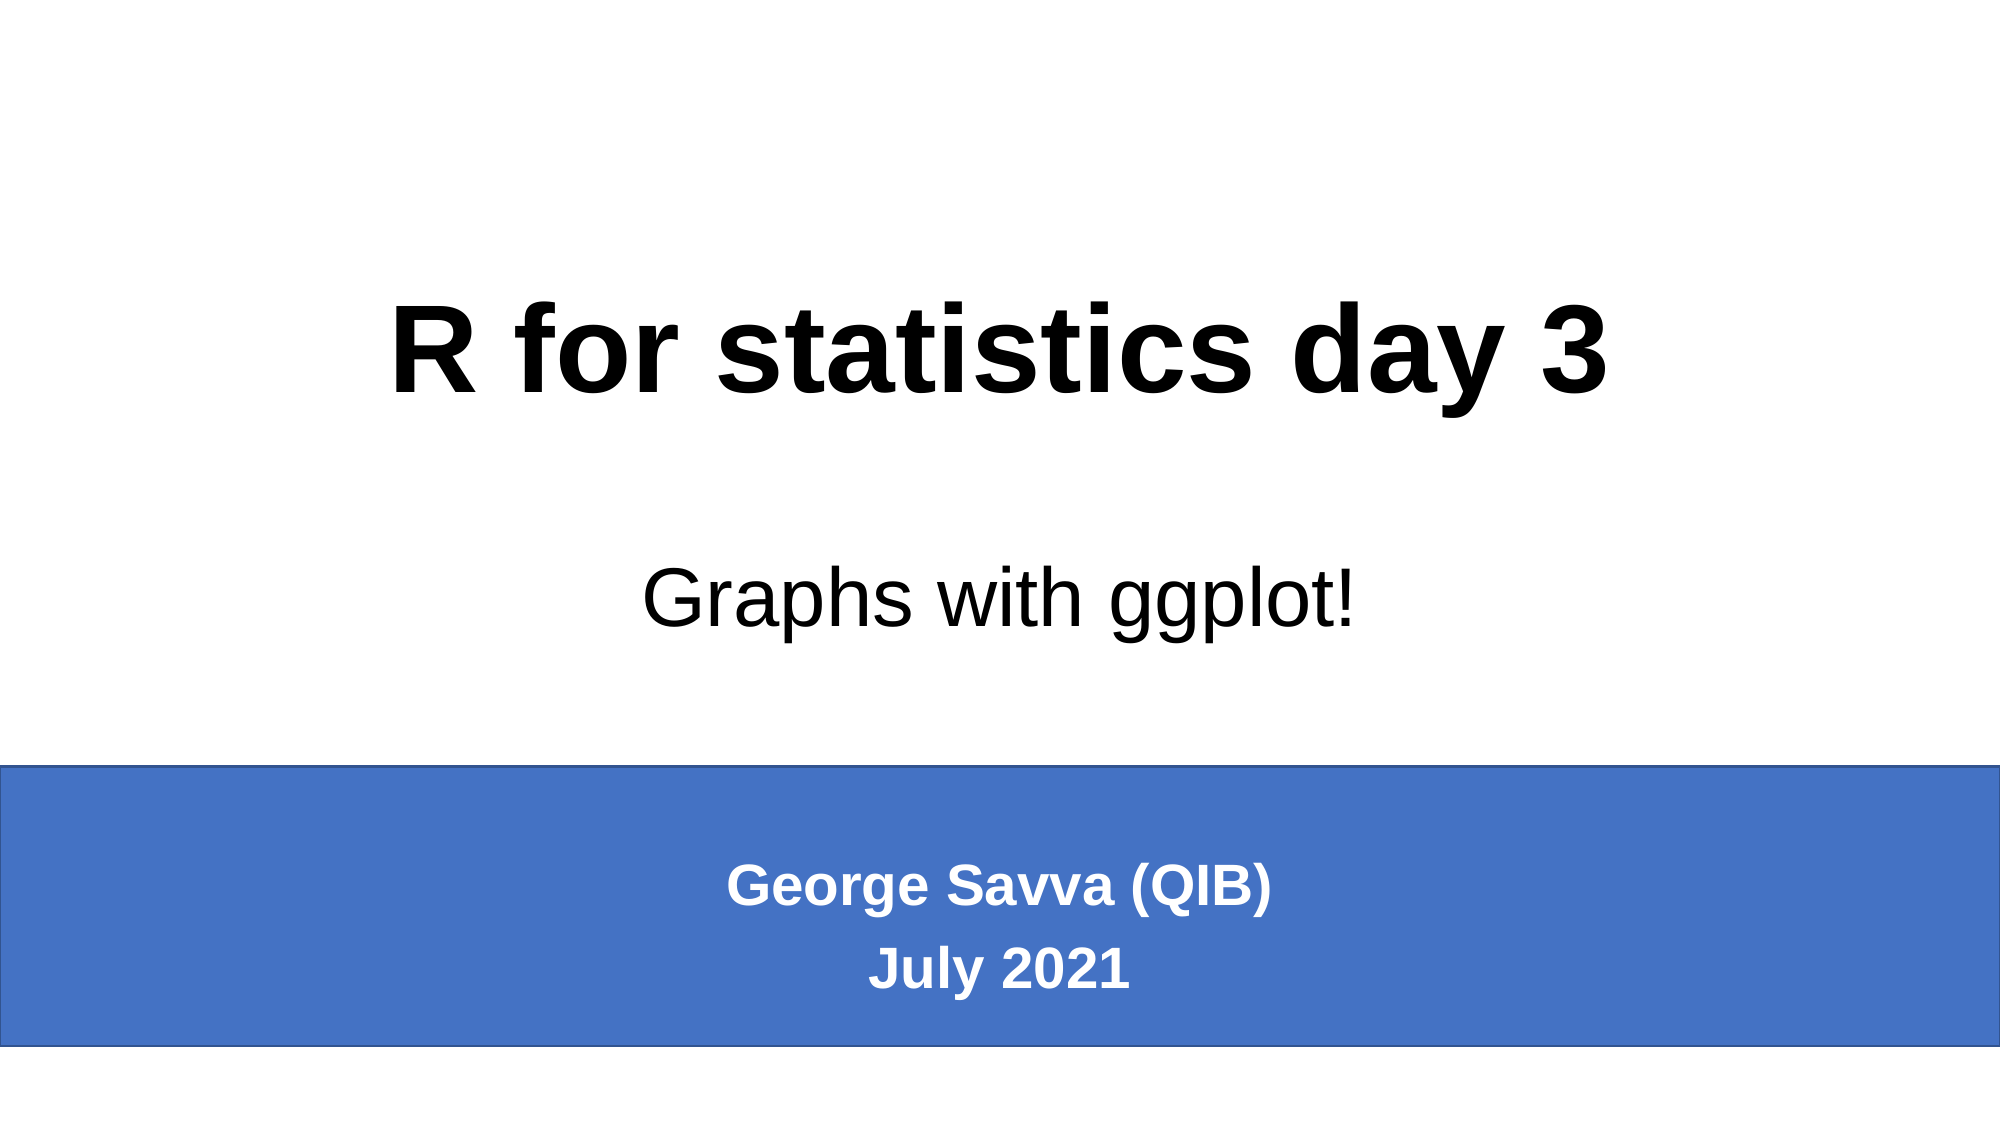

# R for statistics day 3 Graphs with ggplot!

George Savva (QIB)
July 2021